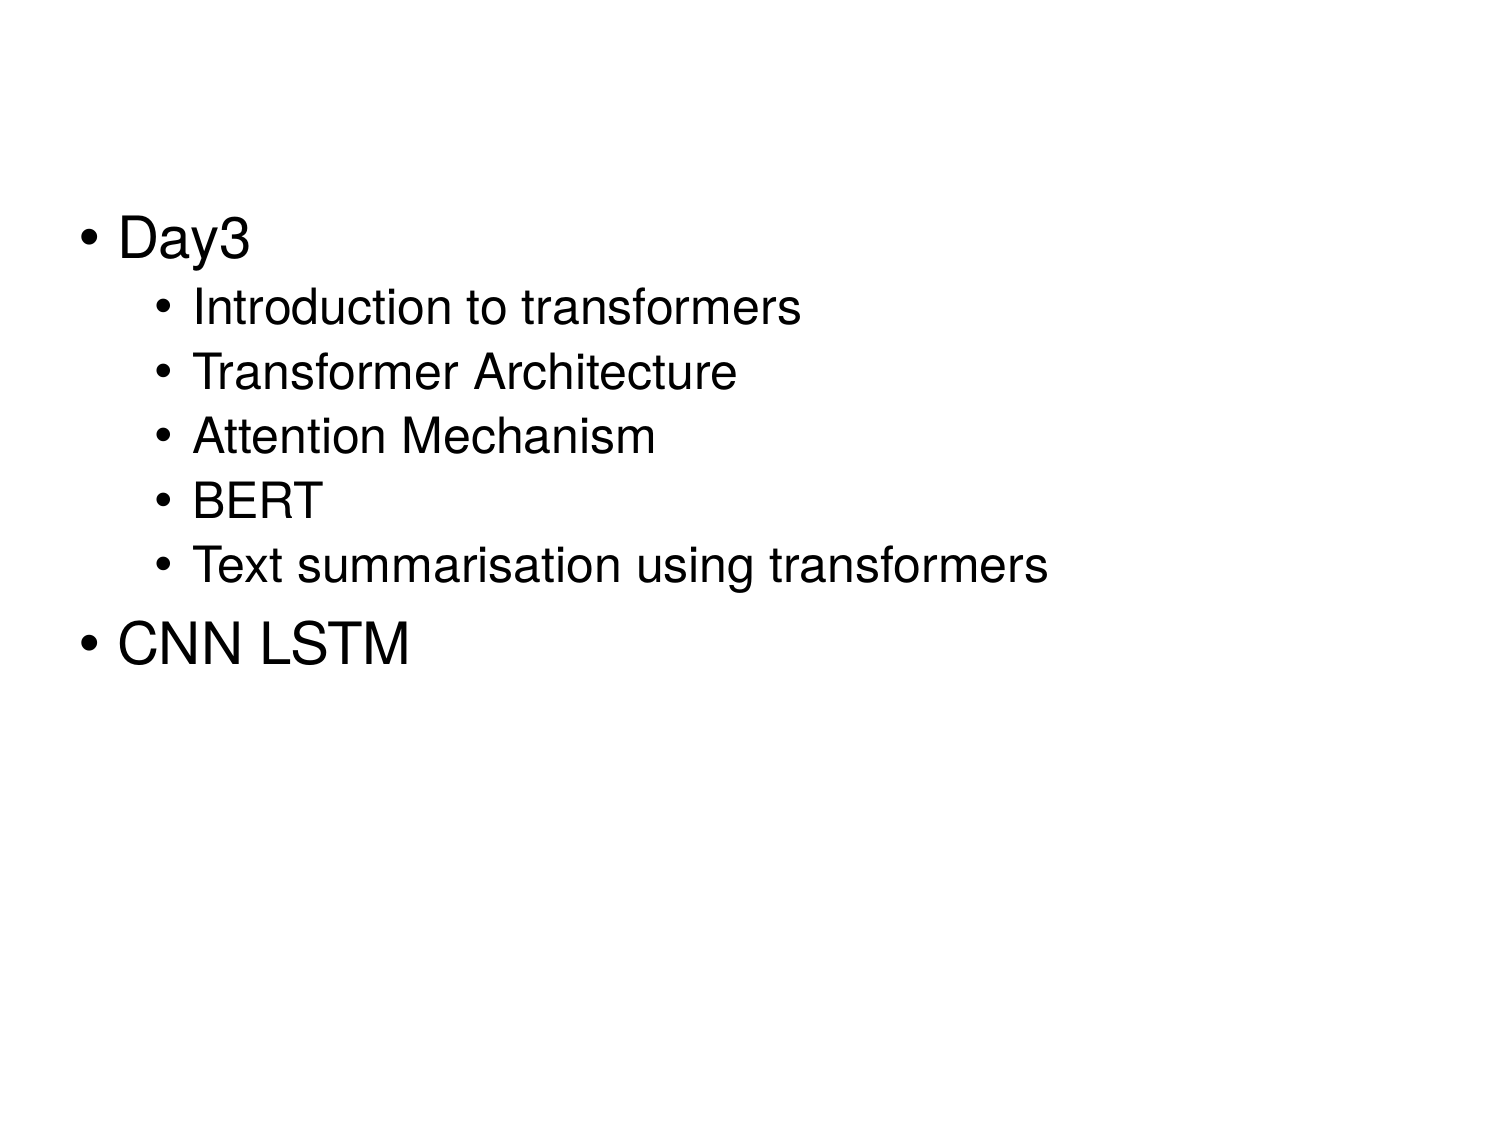

#
Day3
Introduction to transformers
Transformer Architecture
Attention Mechanism
BERT
Text summarisation using transformers
CNN LSTM